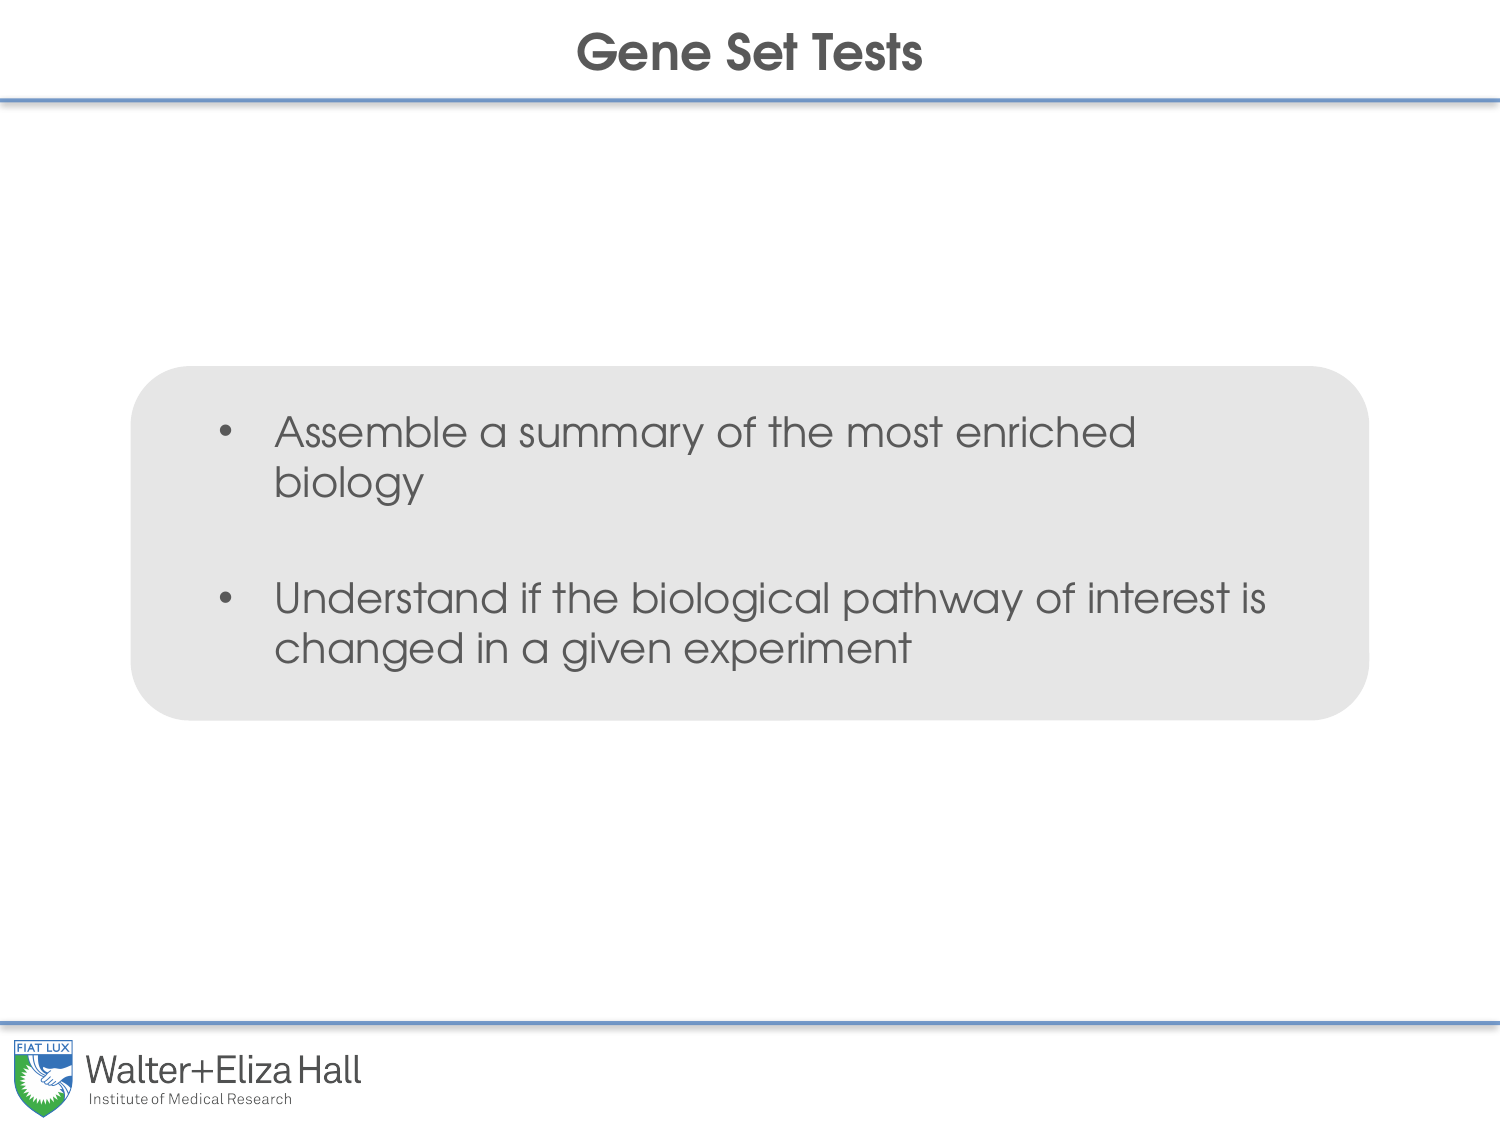

# Gene Set Tests

Assemble a summary of the most enriched biology

Understand if the biological pathway of interest is changed in a given experiment